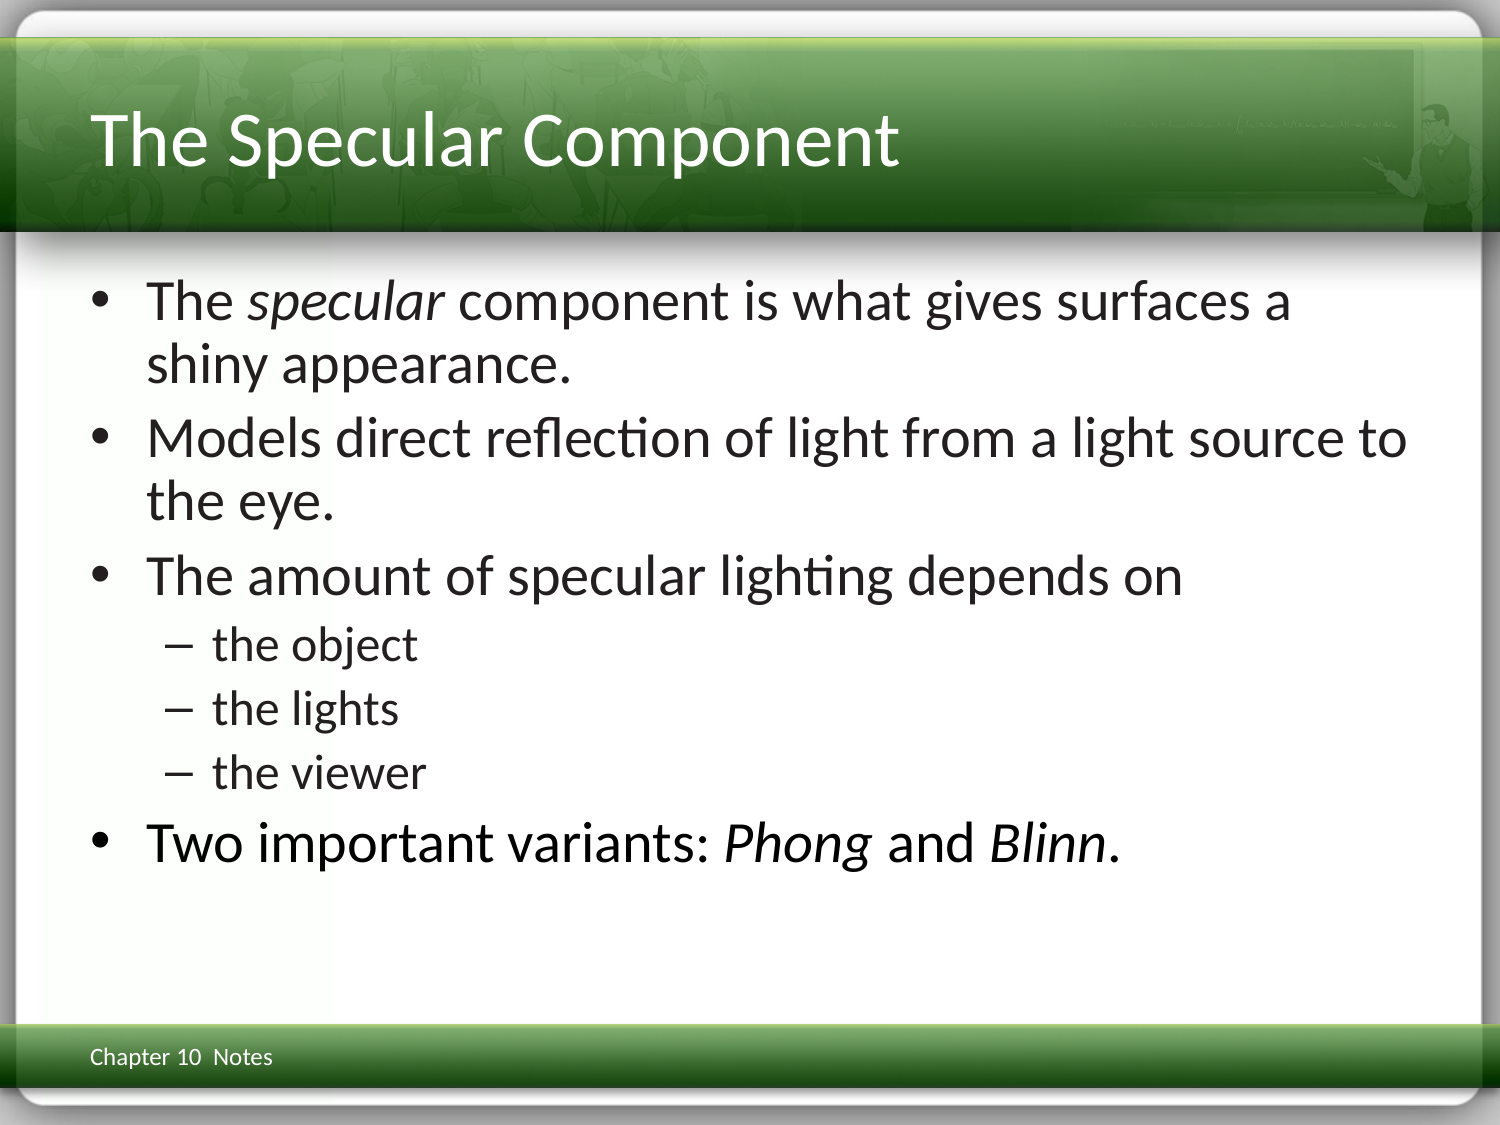

# The Specular Component
The specular component is what gives surfaces a shiny appearance.
Models direct reflection of light from a light source to the eye.
The amount of specular lighting depends on
the object
the lights
the viewer
Two important variants: Phong and Blinn.

Chapter 10  Notes
3D Math Primer for Graphics & Game Dev
127